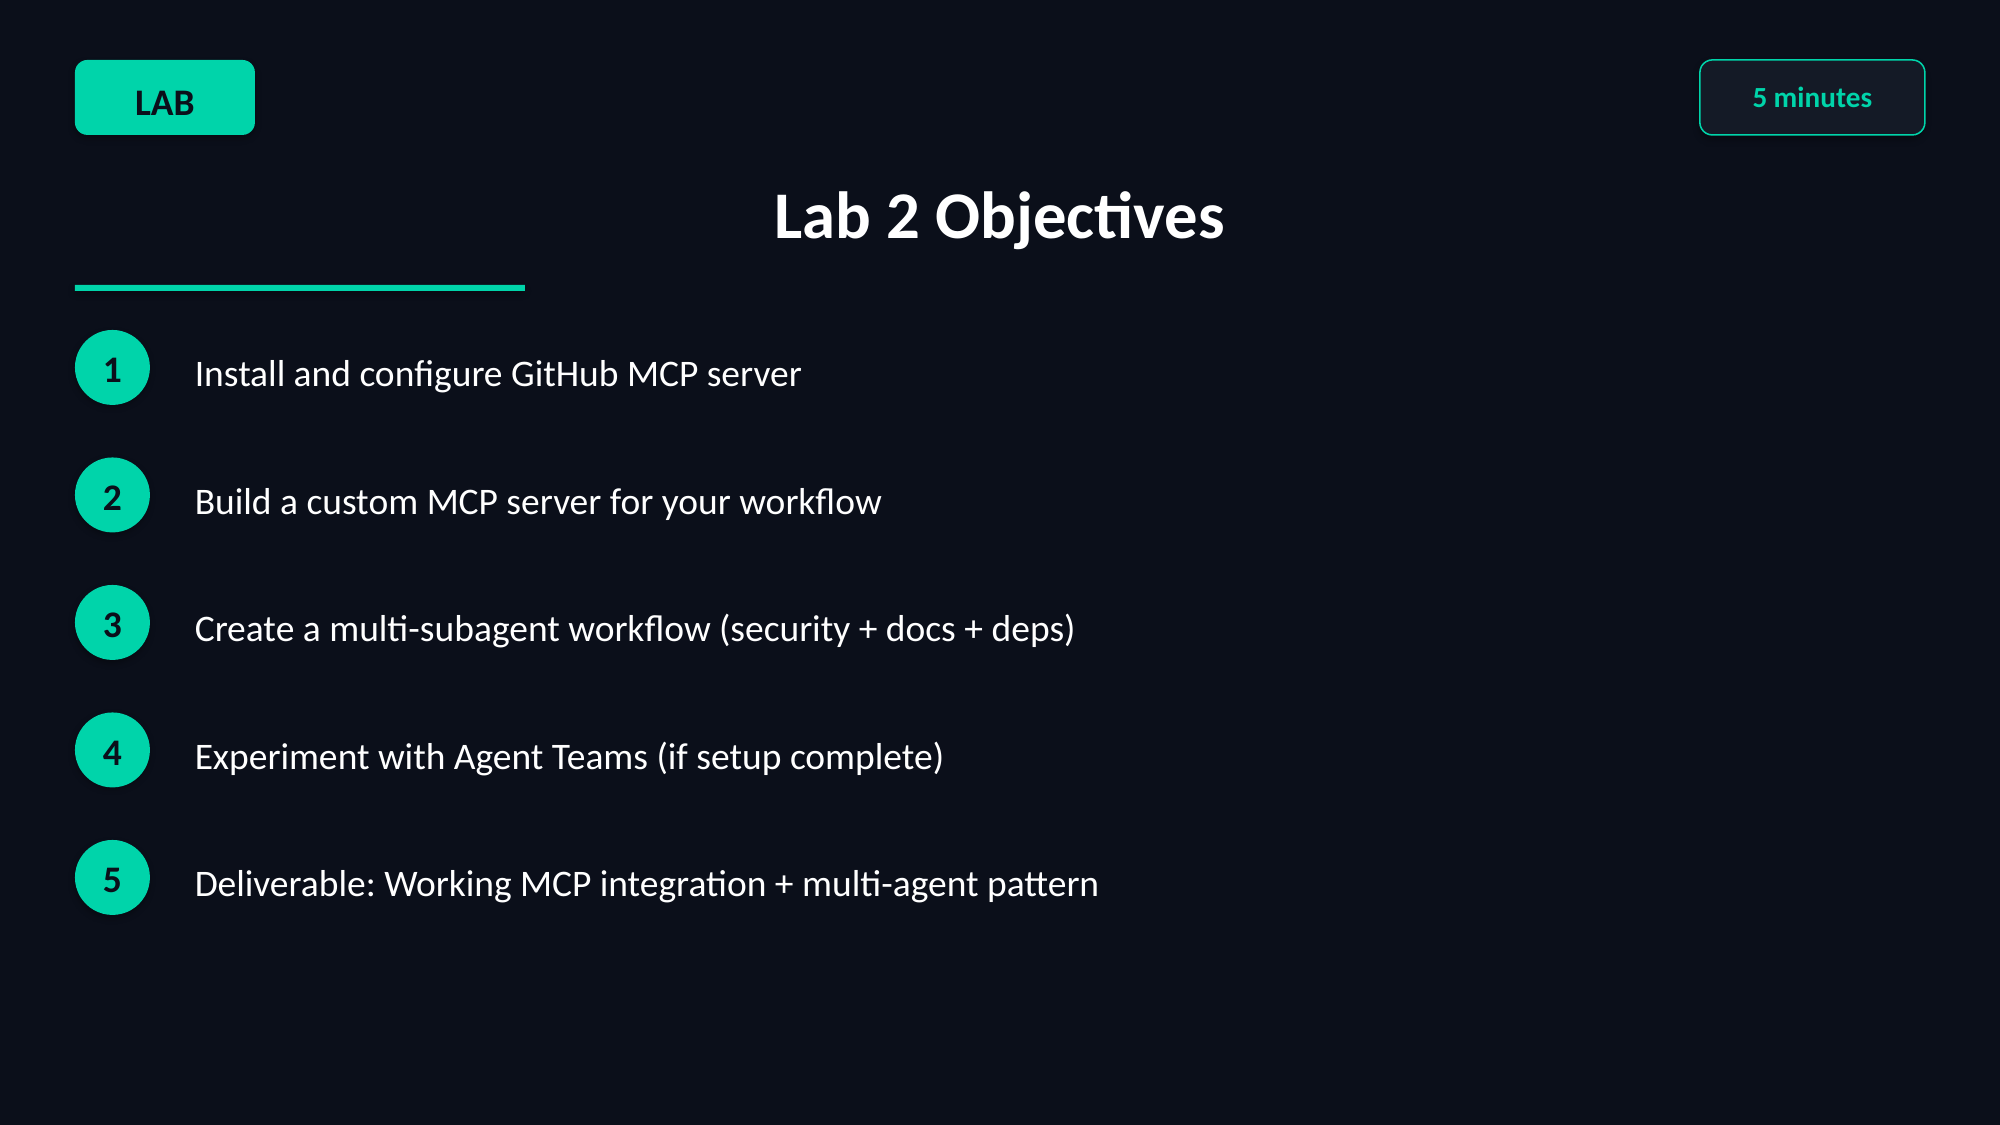

LAB
5 minutes
Lab 2 Objectives

1
Install and configure GitHub MCP server

2
Build a custom MCP server for your workflow

3
Create a multi-subagent workflow (security + docs + deps)

4
Experiment with Agent Teams (if setup complete)

5
Deliverable: Working MCP integration + multi-agent pattern